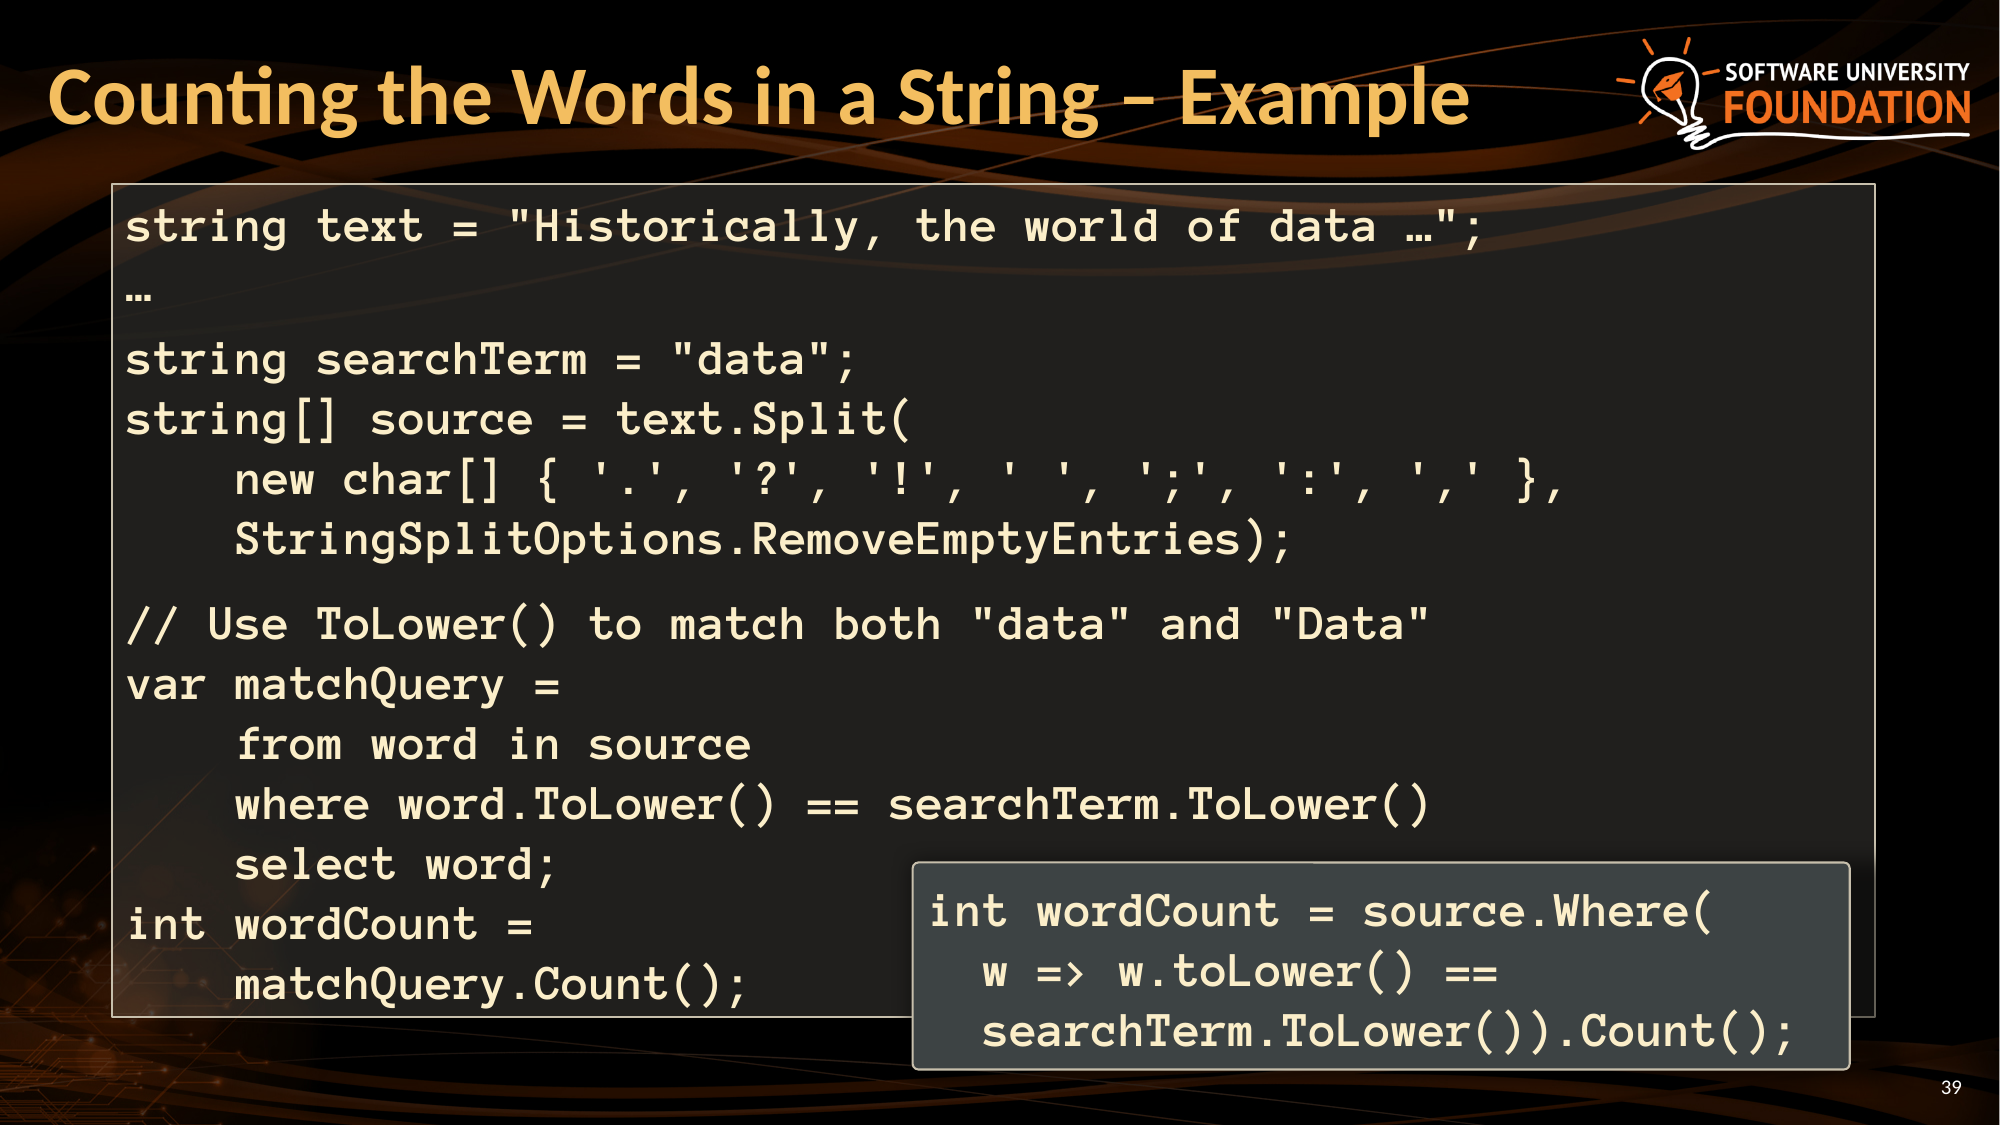

# Counting the Words in a String – Example
string text = "Historically, the world of data …";
…
string searchTerm = "data";
string[] source = text.Split(
    new char[] { '.', '?', '!', ' ', ';', ':', ',' },
    StringSplitOptions.RemoveEmptyEntries);
// Use ToLower() to match both "data" and "Data"
var matchQuery =
    from word in source
    where word.ToLower() == searchTerm.ToLower()
    select word;
int wordCount =
    matchQuery.Count();
int wordCount = source.Where(
  w => w.toLower() ==
  searchTerm.ToLower()).Count();
39